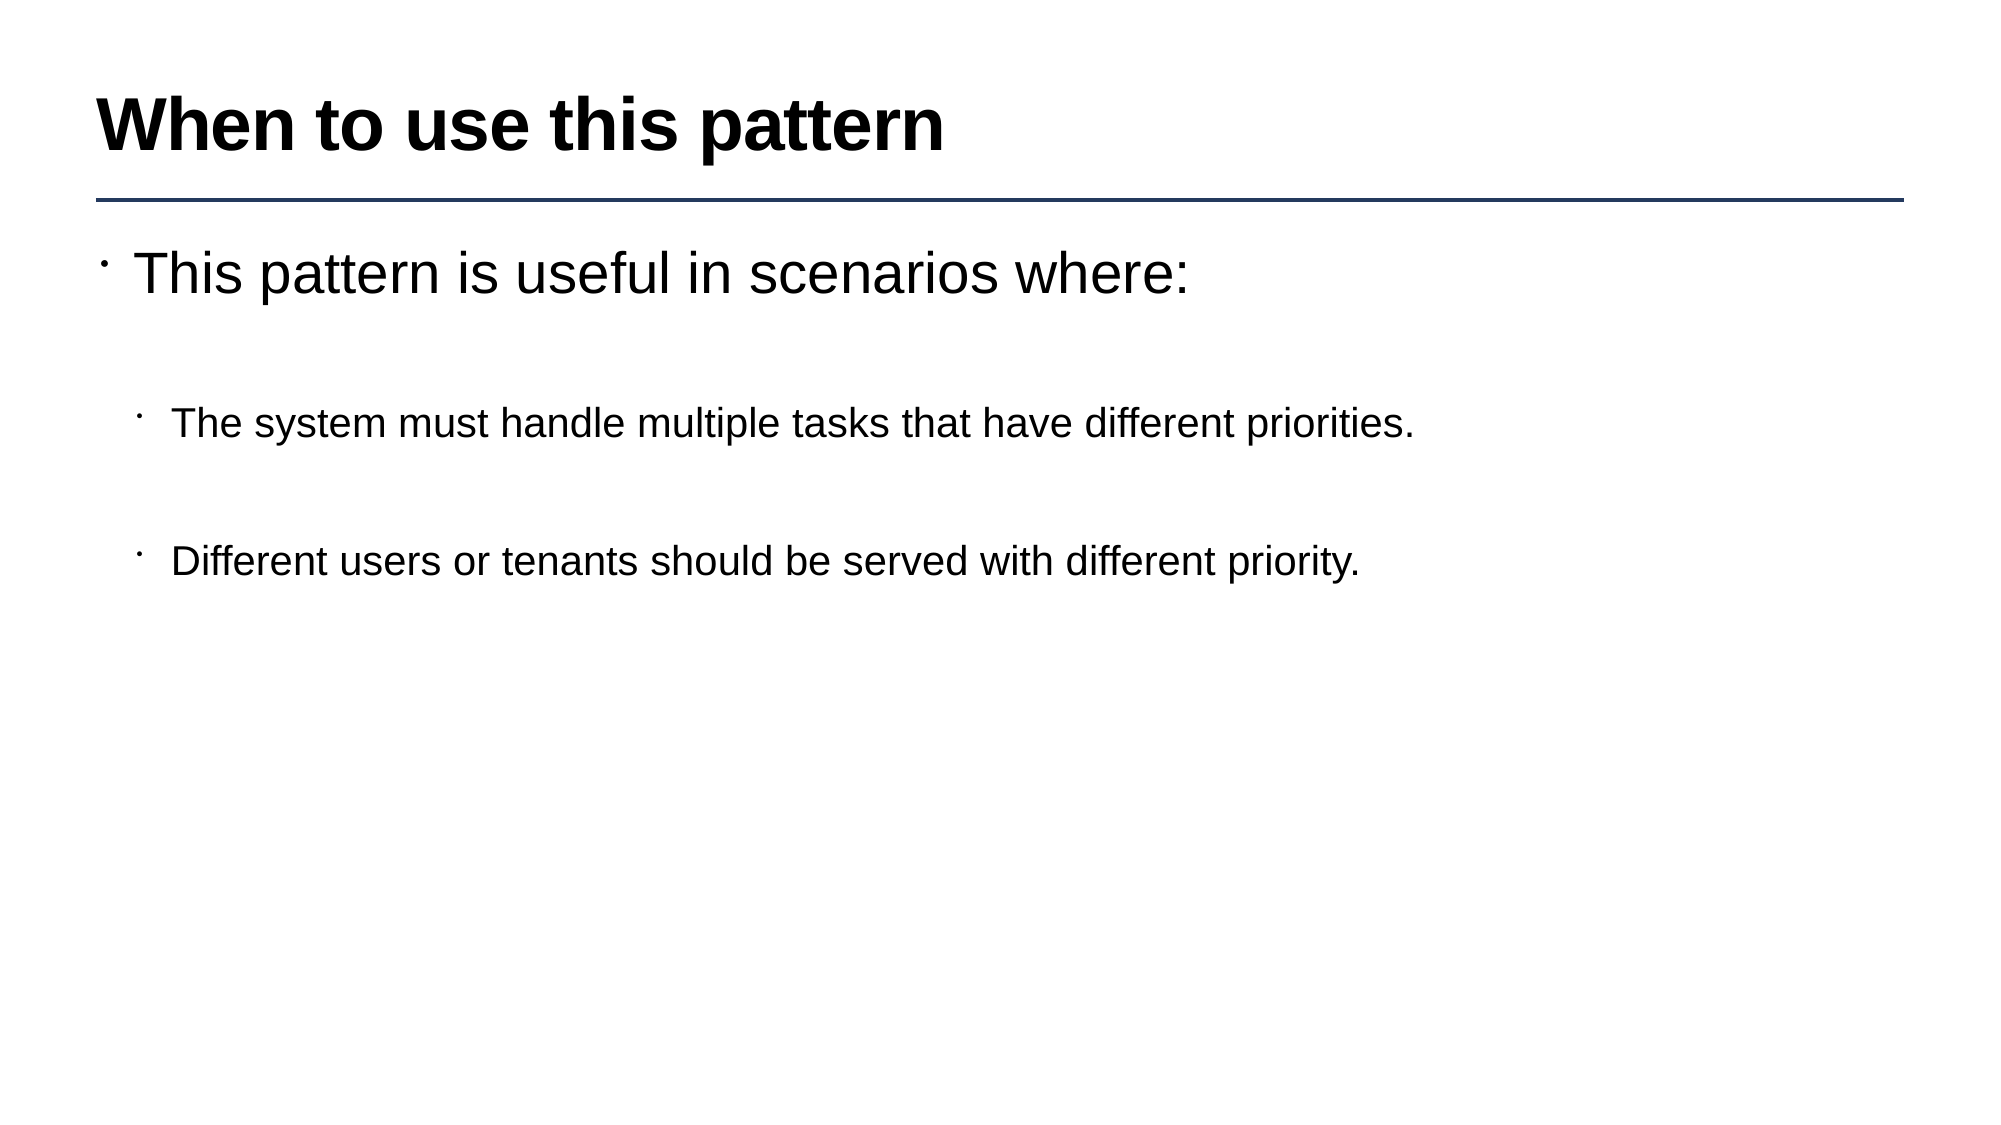

# When to use this pattern
This pattern is useful in scenarios where:

The system must handle multiple tasks that have different priorities.

Different users or tenants should be served with different priority.